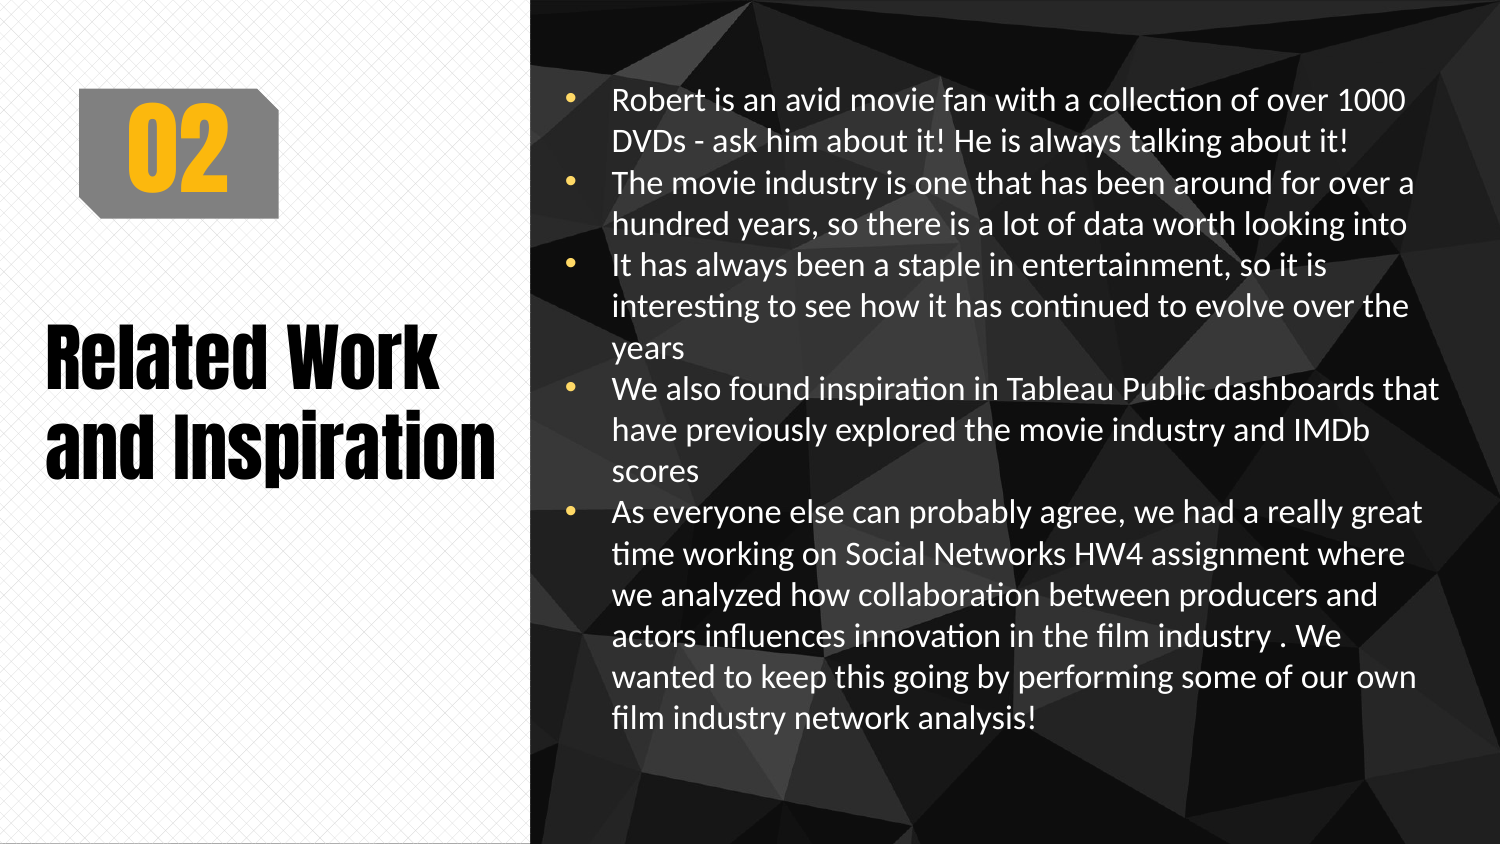

Robert is an avid movie fan with a collection of over 1000 DVDs - ask him about it! He is always talking about it!
The movie industry is one that has been around for over a hundred years, so there is a lot of data worth looking into
It has always been a staple in entertainment, so it is interesting to see how it has continued to evolve over the years
We also found inspiration in Tableau Public dashboards that have previously explored the movie industry and IMDb scores
As everyone else can probably agree, we had a really great time working on Social Networks HW4 assignment where we analyzed how collaboration between producers and actors influences innovation in the film industry . We wanted to keep this going by performing some of our own film industry network analysis!

02

Related Work and Inspiration